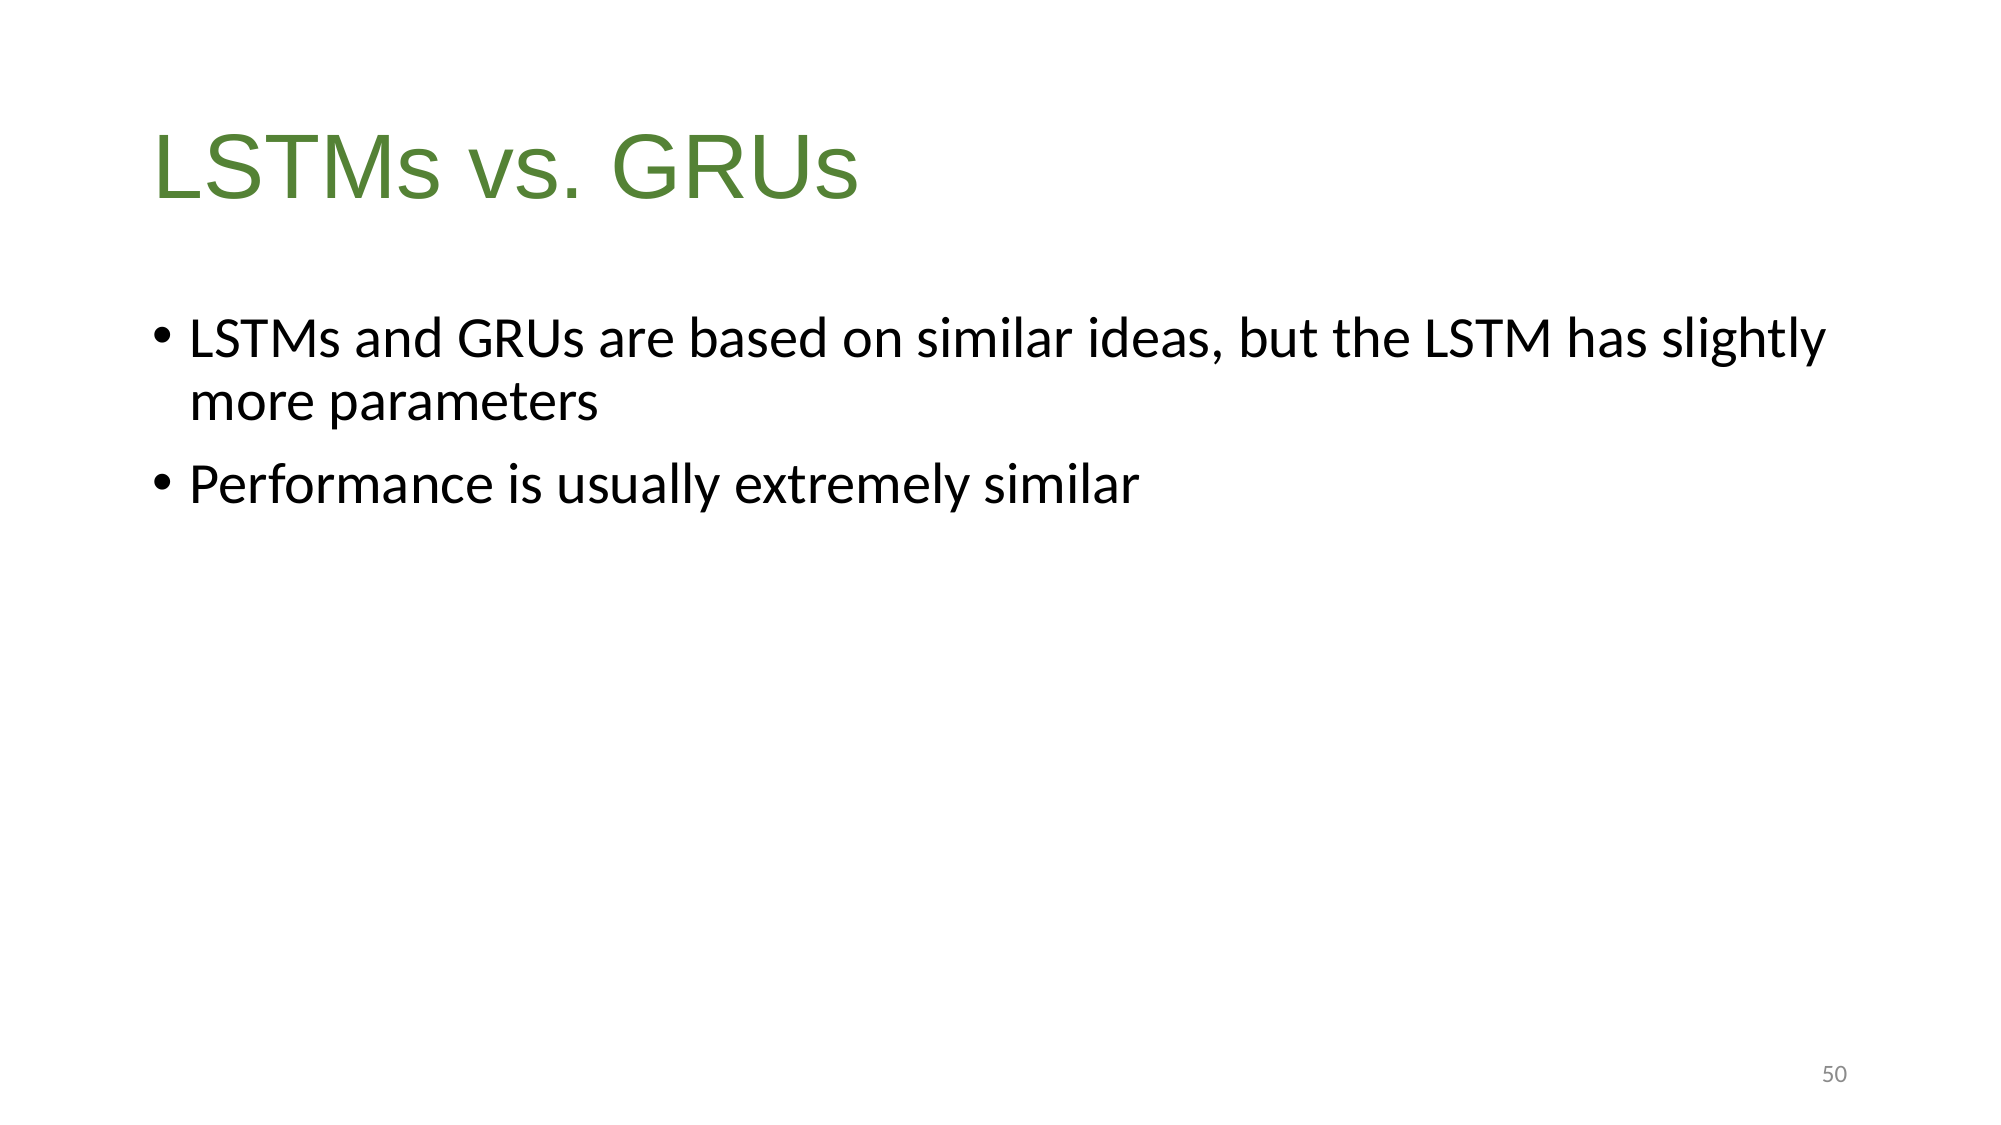

# LSTMs vs. GRUs
LSTMs and GRUs are based on similar ideas, but the LSTM has slightly more parameters
Performance is usually extremely similar

50